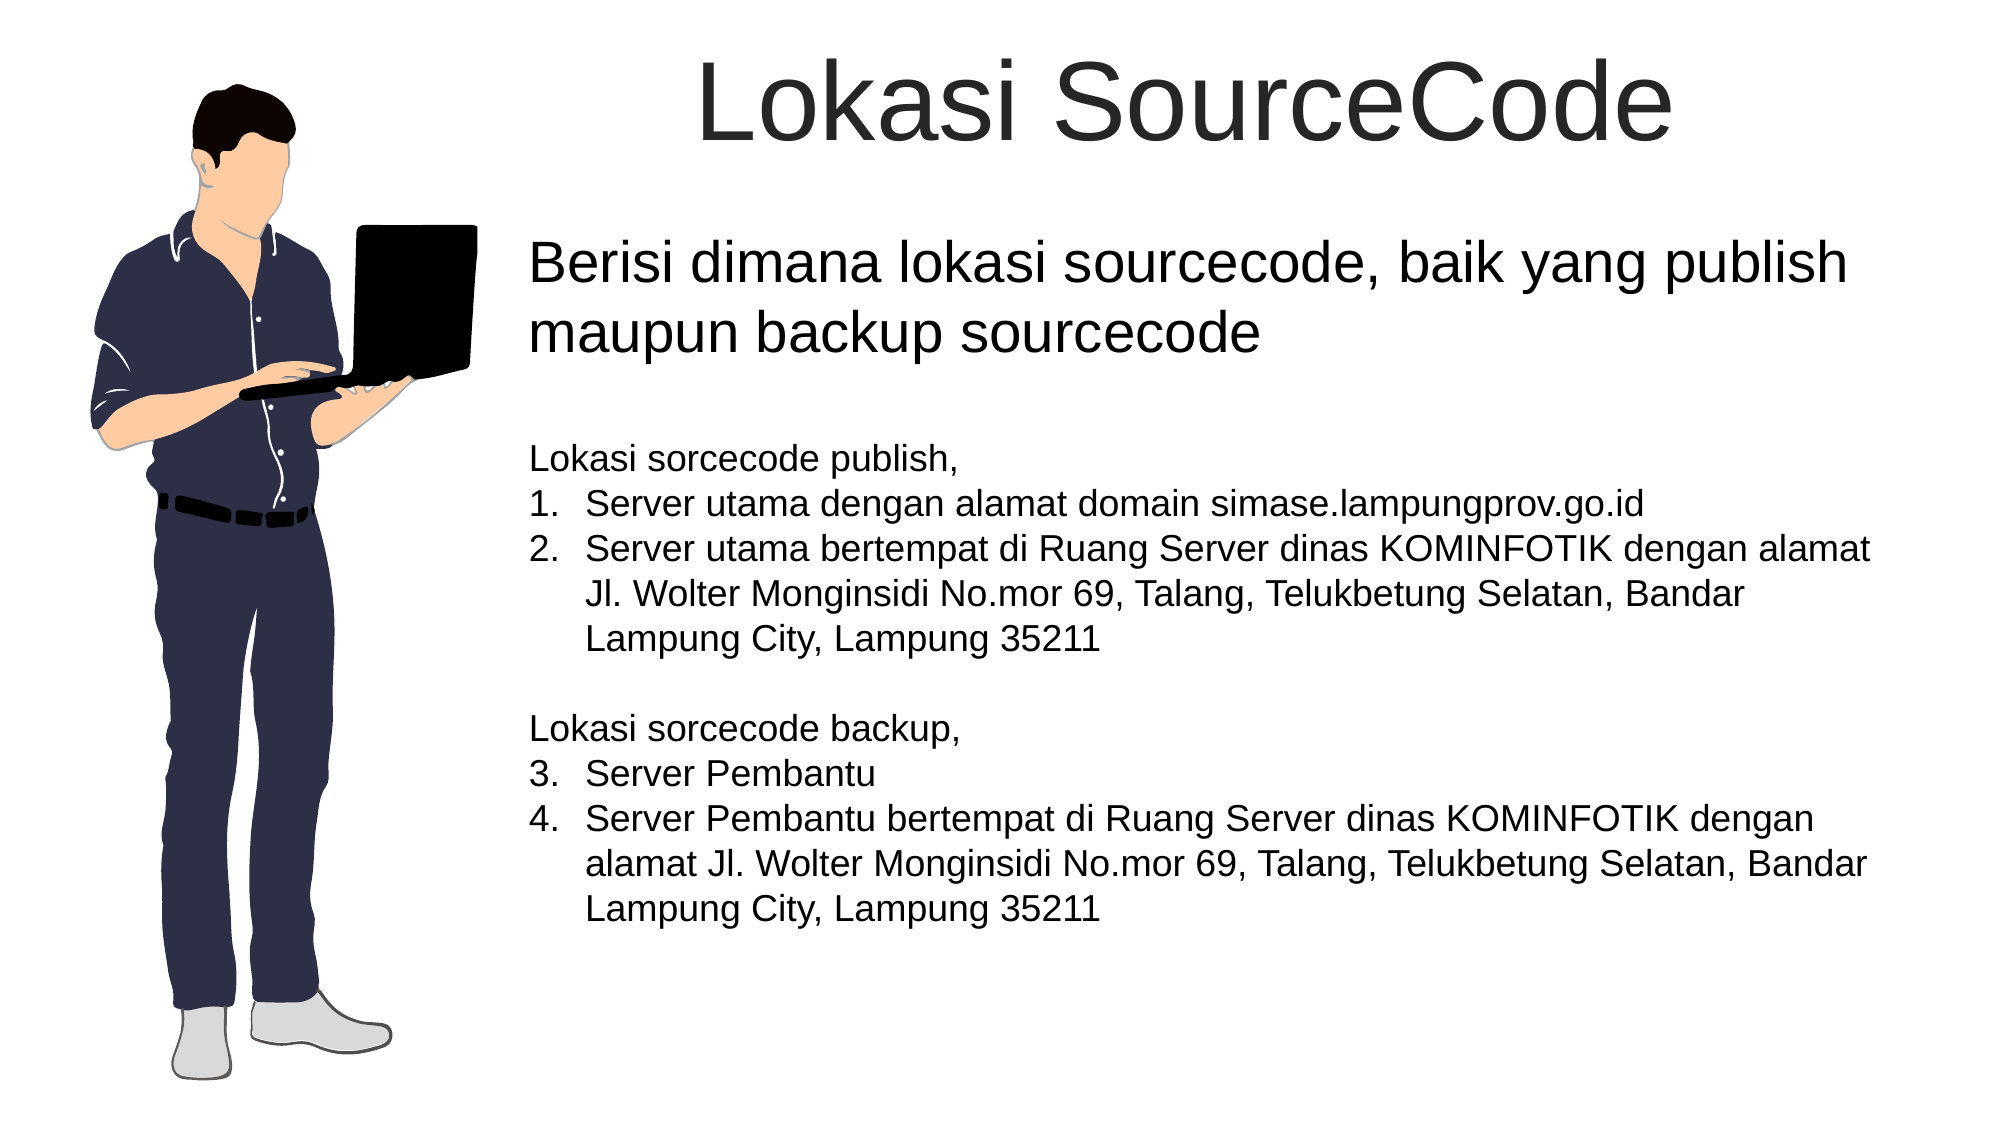

Lokasi SourceCode

Berisi dimana lokasi sourcecode, baik yang publish maupun backup sourcecode

Lokasi sorcecode publish,
Server utama dengan alamat domain simase.lampungprov.go.id
Server utama bertempat di Ruang Server dinas KOMINFOTIK dengan alamat Jl. Wolter Monginsidi No.mor 69, Talang, Telukbetung Selatan, Bandar Lampung City, Lampung 35211

Lokasi sorcecode backup,
Server Pembantu
Server Pembantu bertempat di Ruang Server dinas KOMINFOTIK dengan alamat Jl. Wolter Monginsidi No.mor 69, Talang, Telukbetung Selatan, Bandar Lampung City, Lampung 35211